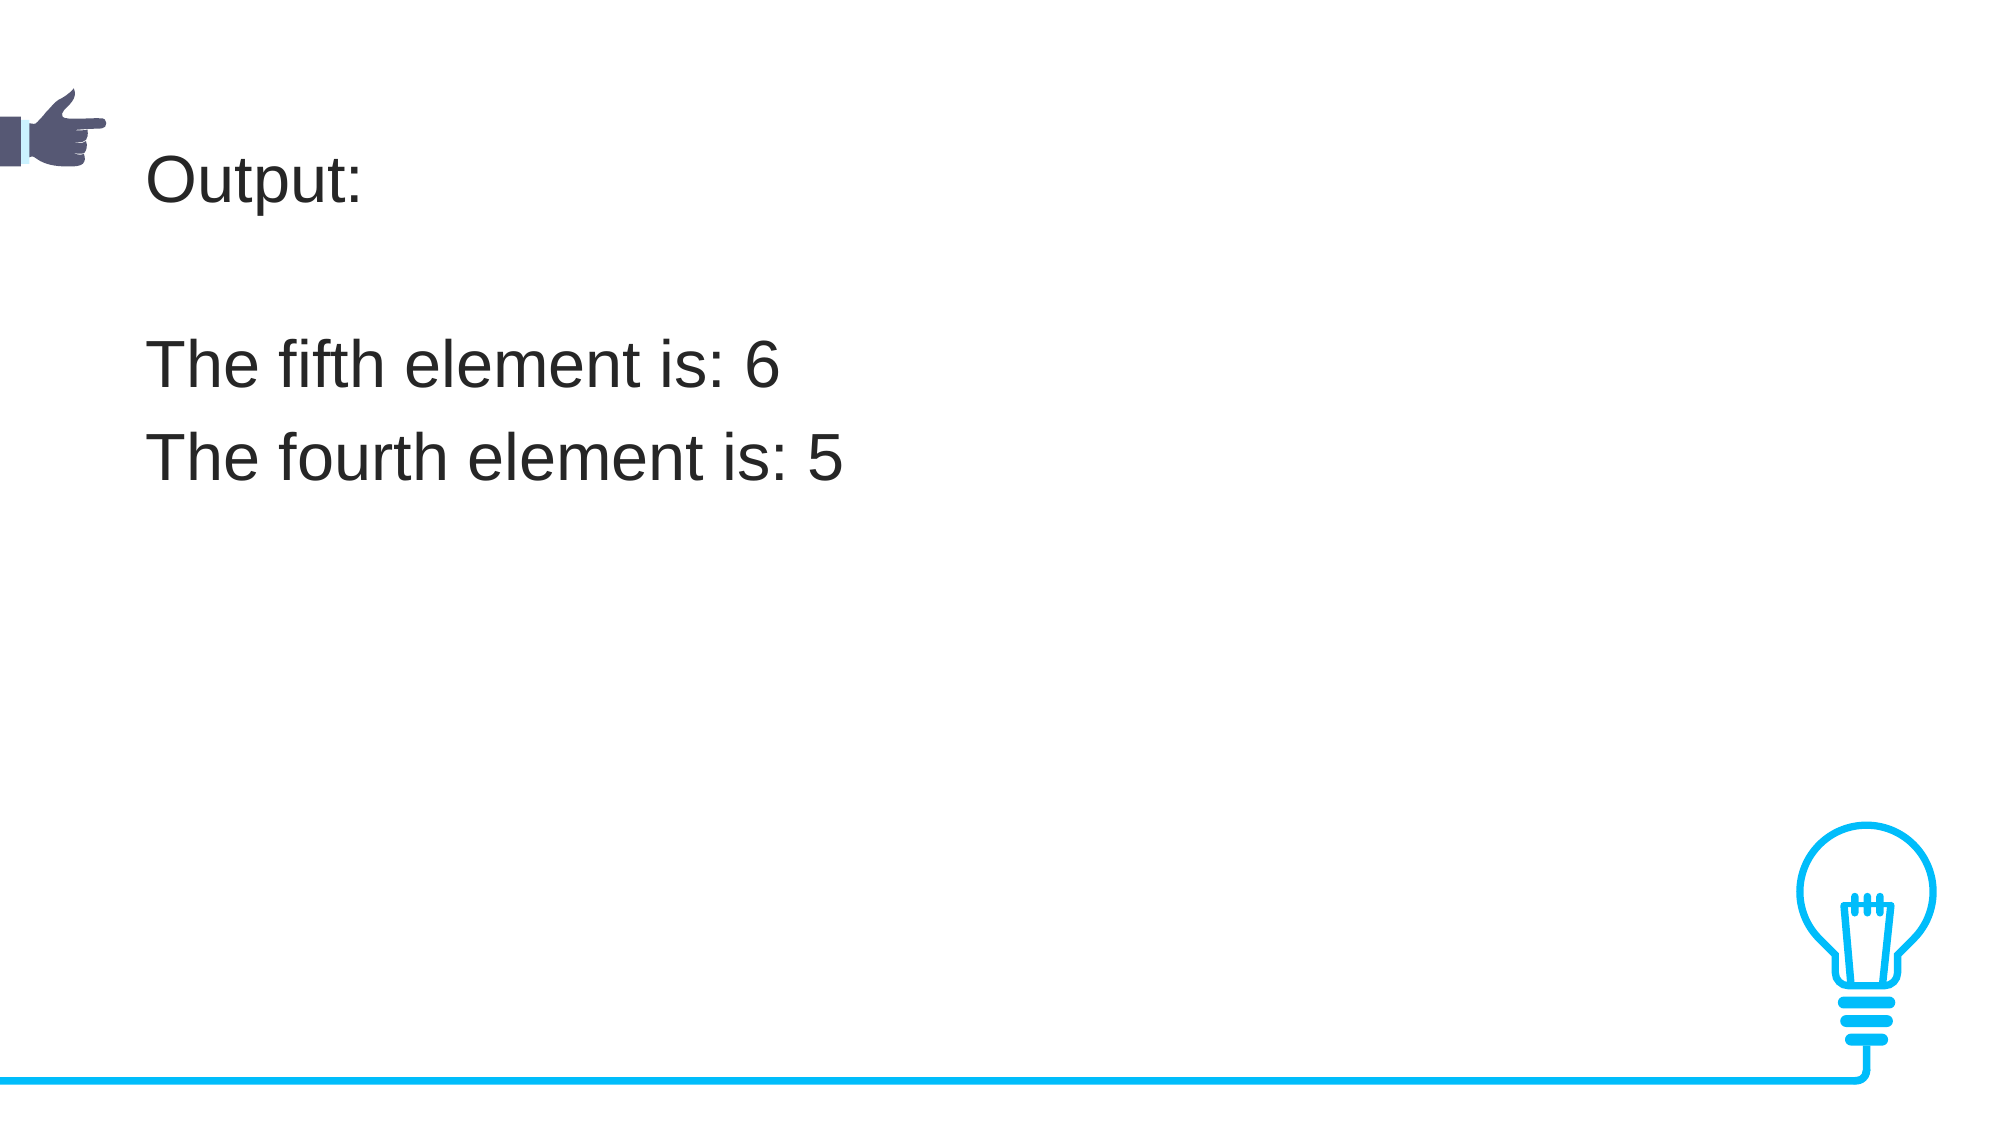

Output:

The fifth element is: 6
The fourth element is: 5